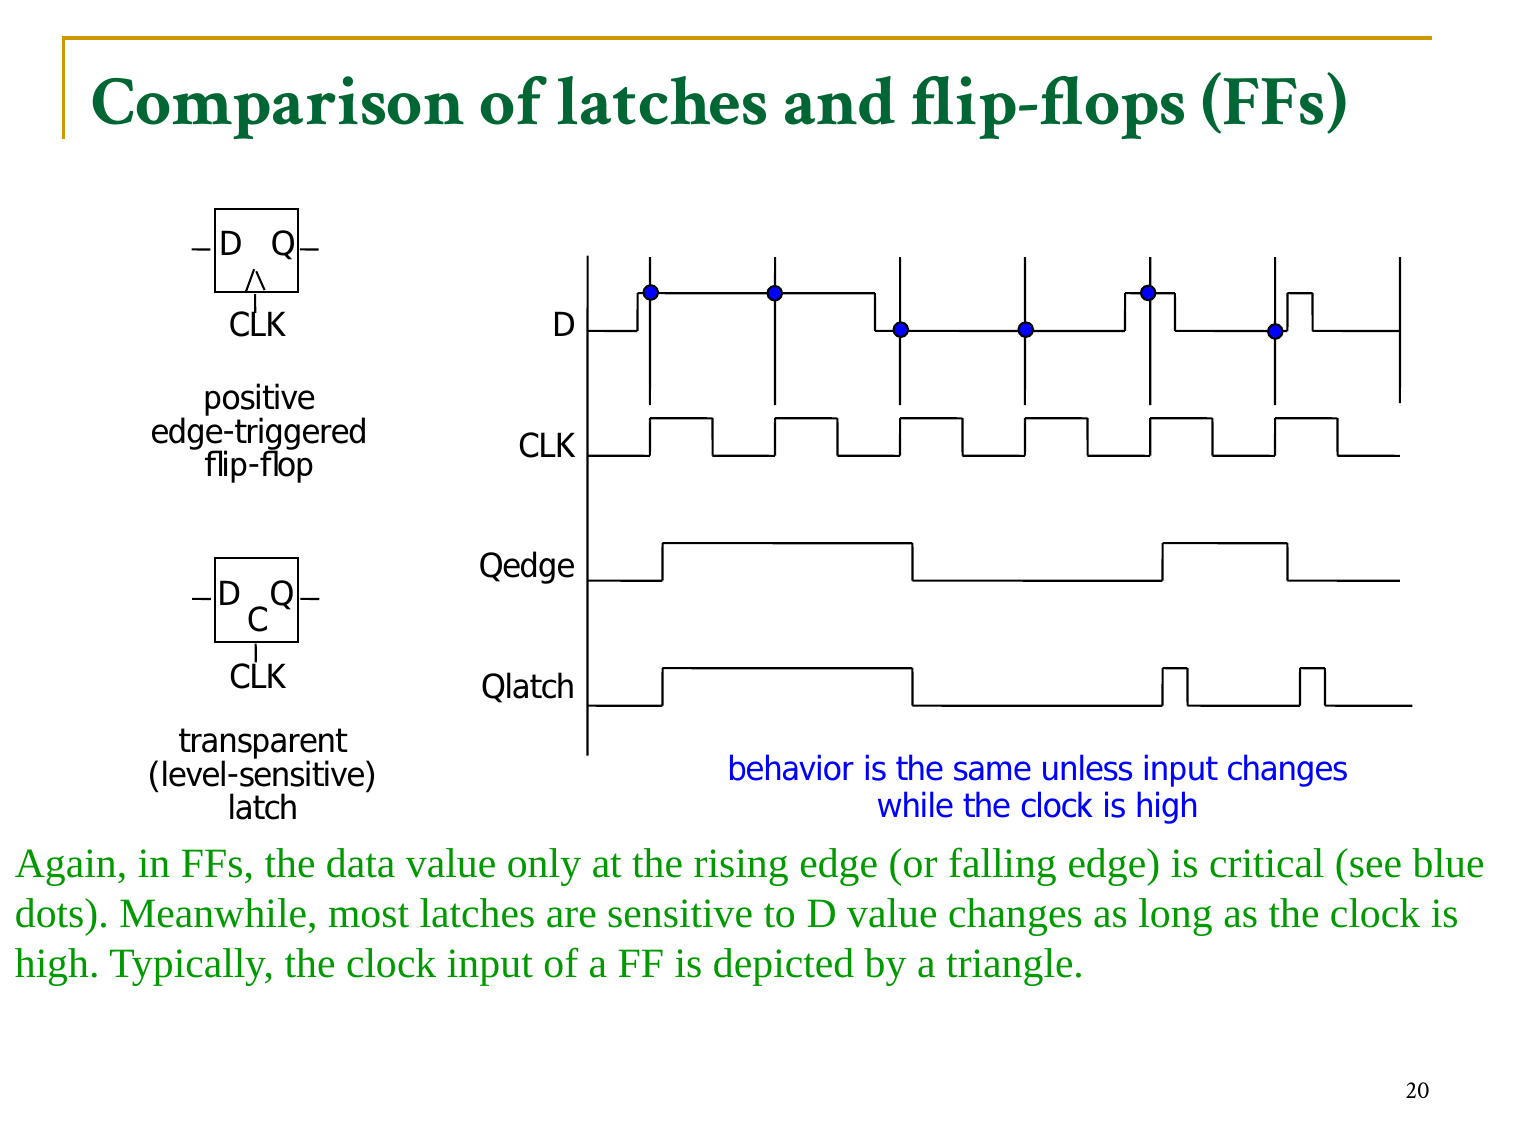

# Comparison of latches and flip-flops (FFs)

D	Q

D

CLK

Qedge

Qlatch

CLK

positive
edge-triggered
flip-flop

D	Q

C

CLK

transparent
(level-sensitive)
latch
behavior is the same unless input changes
while the clock is high
Again, in FFs, the data value only at the rising edge (or falling edge) is critical (see blue dots). Meanwhile, most latches are sensitive to D value changes as long as the clock is high. Typically, the clock input of a FF is depicted by a triangle.
20